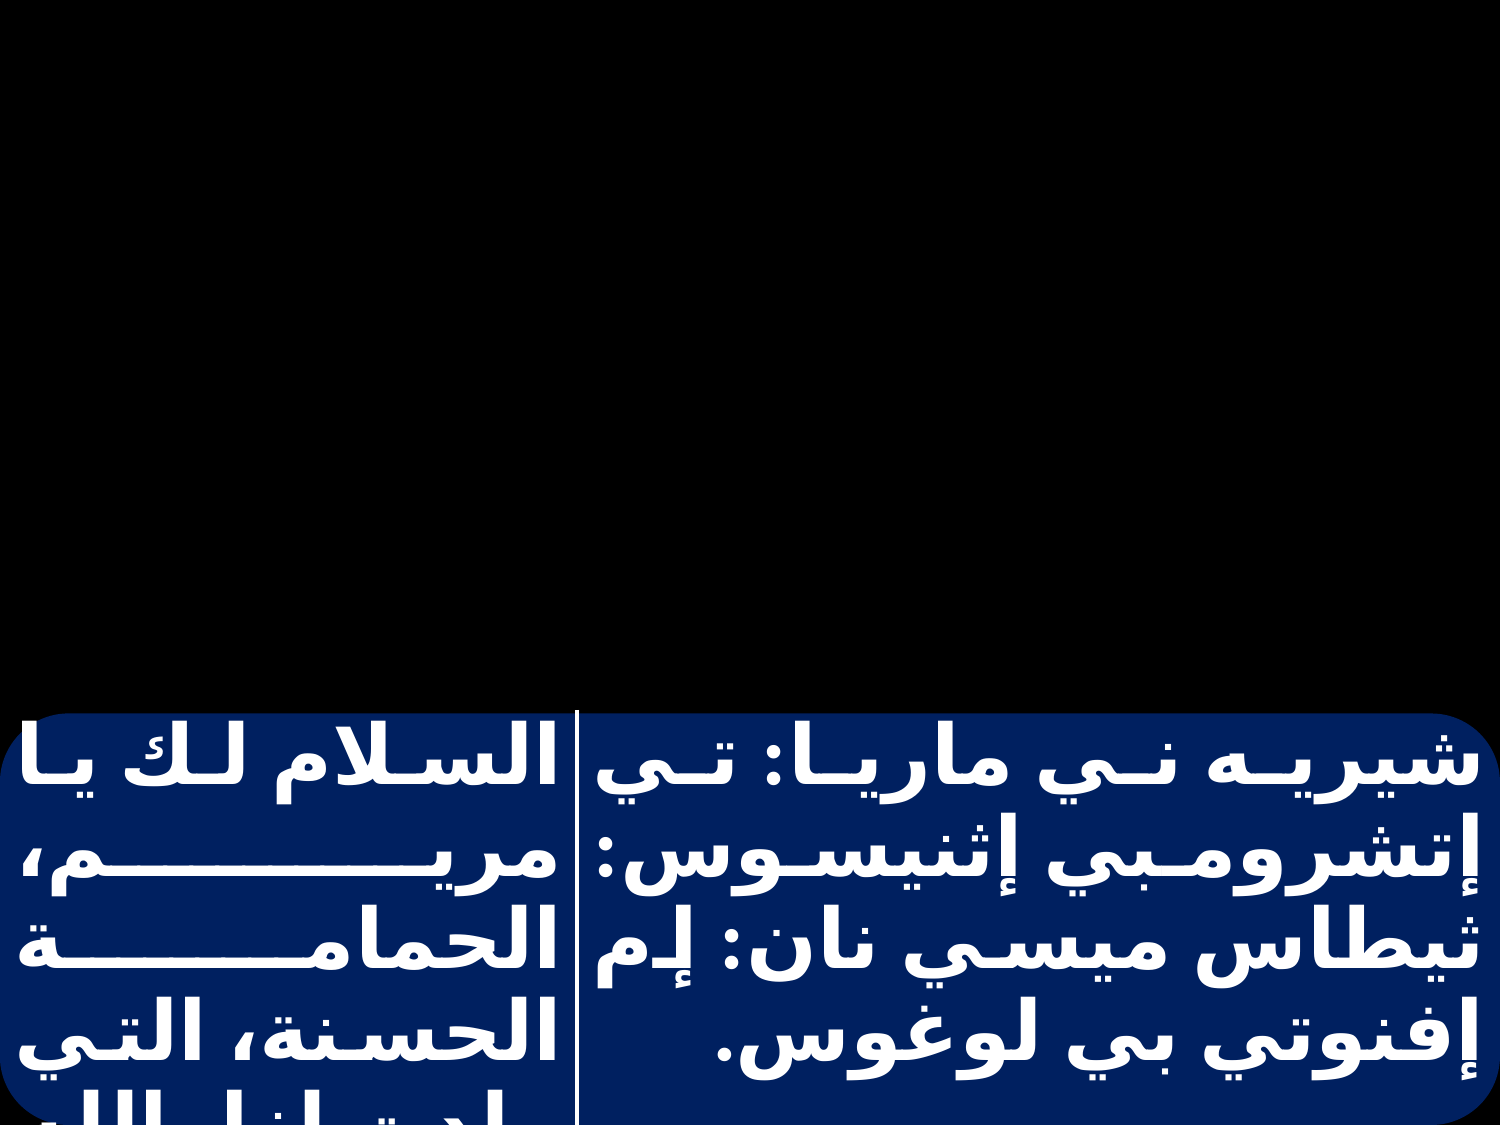

|  |  |
| --- | --- |
| السلام لك يا مريم، الحمامة الحسنة، التي ولدت لنا، الله الكلمة. | شيريه ني ماريا: تي إتشرومبي إثنيسوس: ثيطاس ميسي نان: إم إفنوتي بي لوغوس. |